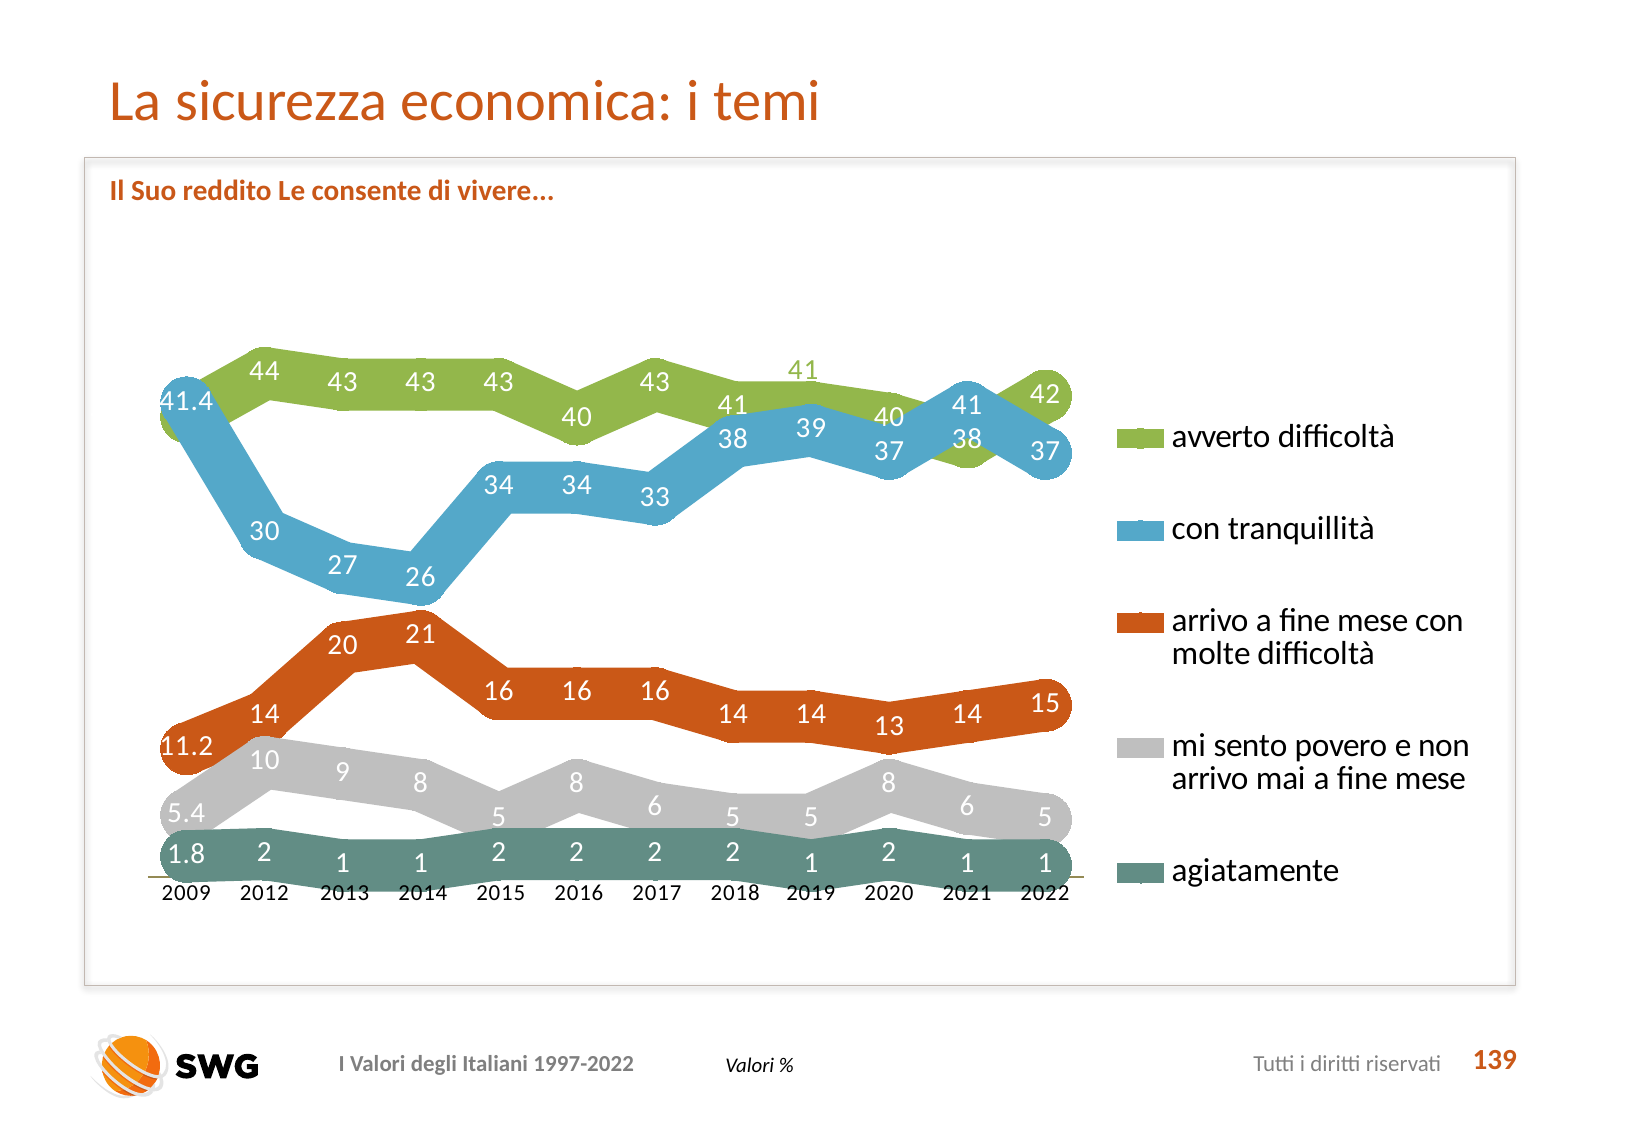

# La sicurezza economica: i temi

Il Suo reddito Le consente di vivere...

### Chart

| Category | avverto difficoltà | con tranquillità | arrivo a fine mese con molte difficoltà | mi sento povero e non arrivo mai a fine mese | agiatamente |
|---|---|---|---|---|---|
| 2009 | 40.2 | 41.39999999999999 | 11.2 | 5.4 | 1.8 |
| 2012 | 44.0 | 30.0 | 14.0 | 10.0 | 2.0 |
|  2013 | 43.0 | 27.0 | 20.0 | 9.0 | 1.0 |
|  2014 | 43.0 | 26.0 | 21.0 | 8.0 | 1.0 |
|  2015 | 43.0 | 34.0 | 16.0 | 5.0 | 2.0 |
|  2016 | 40.0 | 34.0 | 16.0 | 8.0 | 2.0 |
|  2017 | 43.0 | 33.0 | 16.0 | 6.0 | 2.0 |
|  2018 | 41.0 | 38.0 | 14.0 | 5.0 | 2.0 |
| 2019 | 41.0 | 39.0 | 14.0 | 5.0 | 1.0 |
| 2020 | 40.0 | 37.0 | 13.0 | 8.0 | 2.0 |
| 2021 | 38.0 | 41.0 | 14.0 | 6.0 | 1.0 |
| 2022 | 42.0 | 37.0 | 15.0 | 5.0 | 1.0 |
139
Valori %